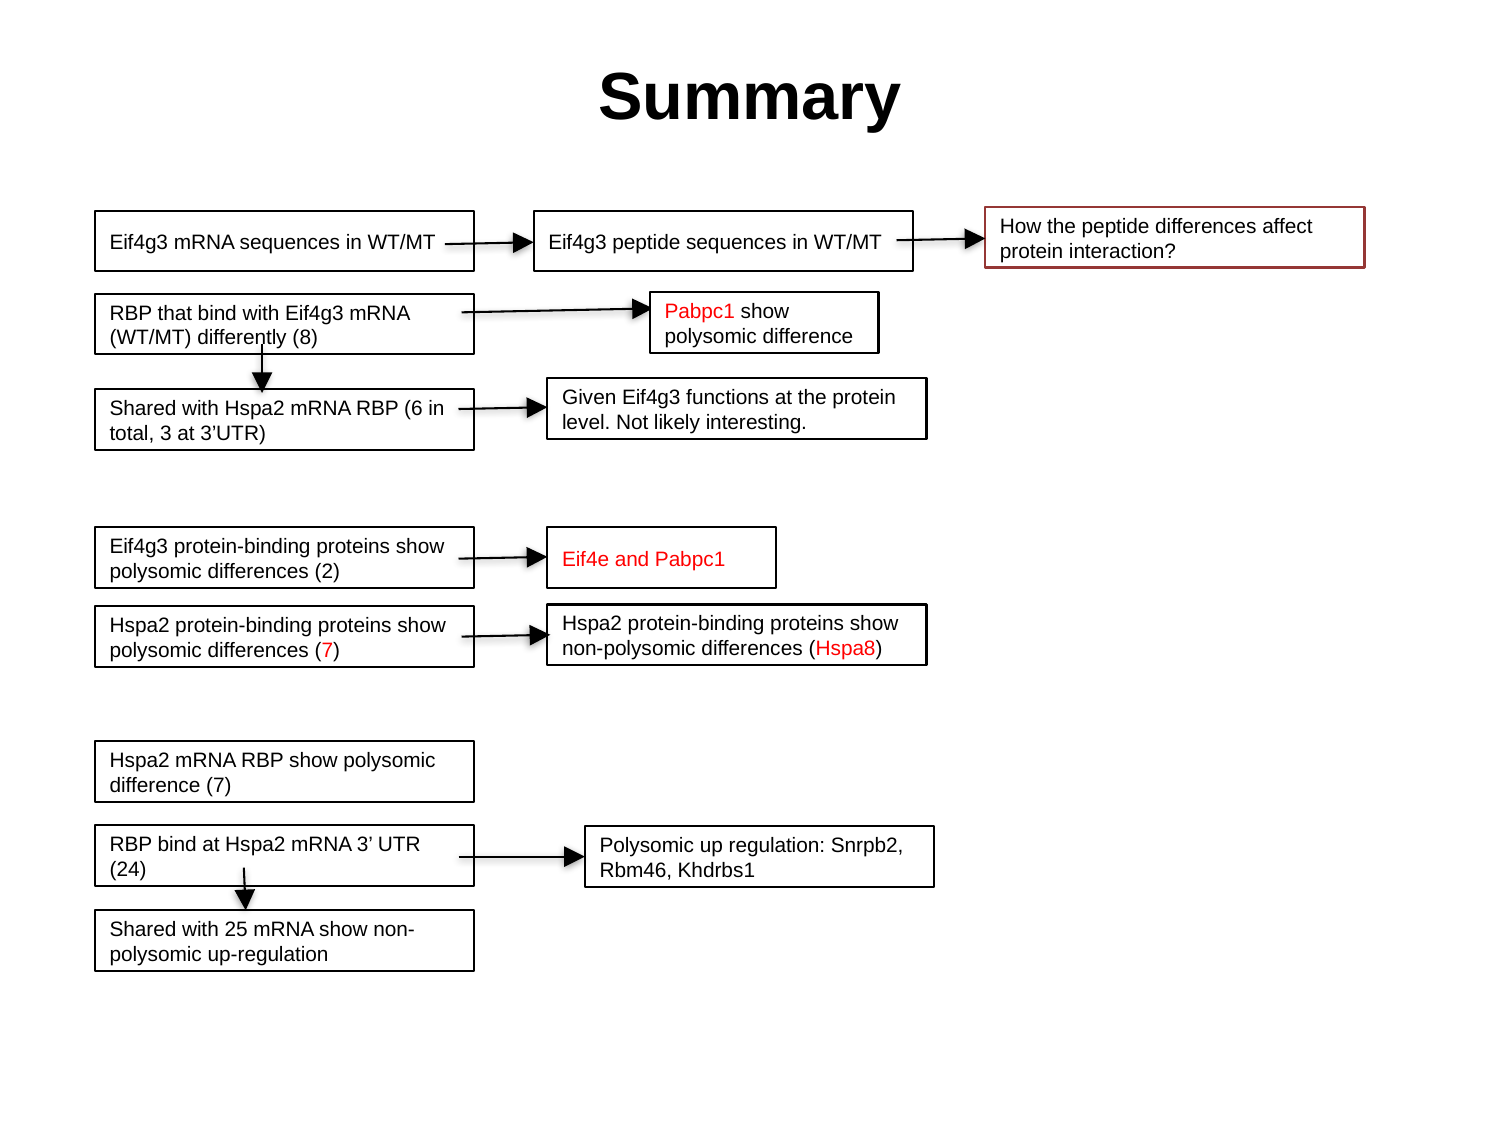

# Summary
How the peptide differences affect protein interaction?
Eif4g3 mRNA sequences in WT/MT
Eif4g3 peptide sequences in WT/MT
Pabpc1 show polysomic difference
RBP that bind with Eif4g3 mRNA (WT/MT) differently (8)
Given Eif4g3 functions at the protein level. Not likely interesting.
Shared with Hspa2 mRNA RBP (6 in total, 3 at 3’UTR)
Eif4e and Pabpc1
Eif4g3 protein-binding proteins show polysomic differences (2)
Hspa2 protein-binding proteins show non-polysomic differences (Hspa8)
Hspa2 protein-binding proteins show polysomic differences (7)
Hspa2 mRNA RBP show polysomic difference (7)
RBP bind at Hspa2 mRNA 3’ UTR (24)
Polysomic up regulation: Snrpb2, Rbm46, Khdrbs1
Shared with 25 mRNA show non-polysomic up-regulation